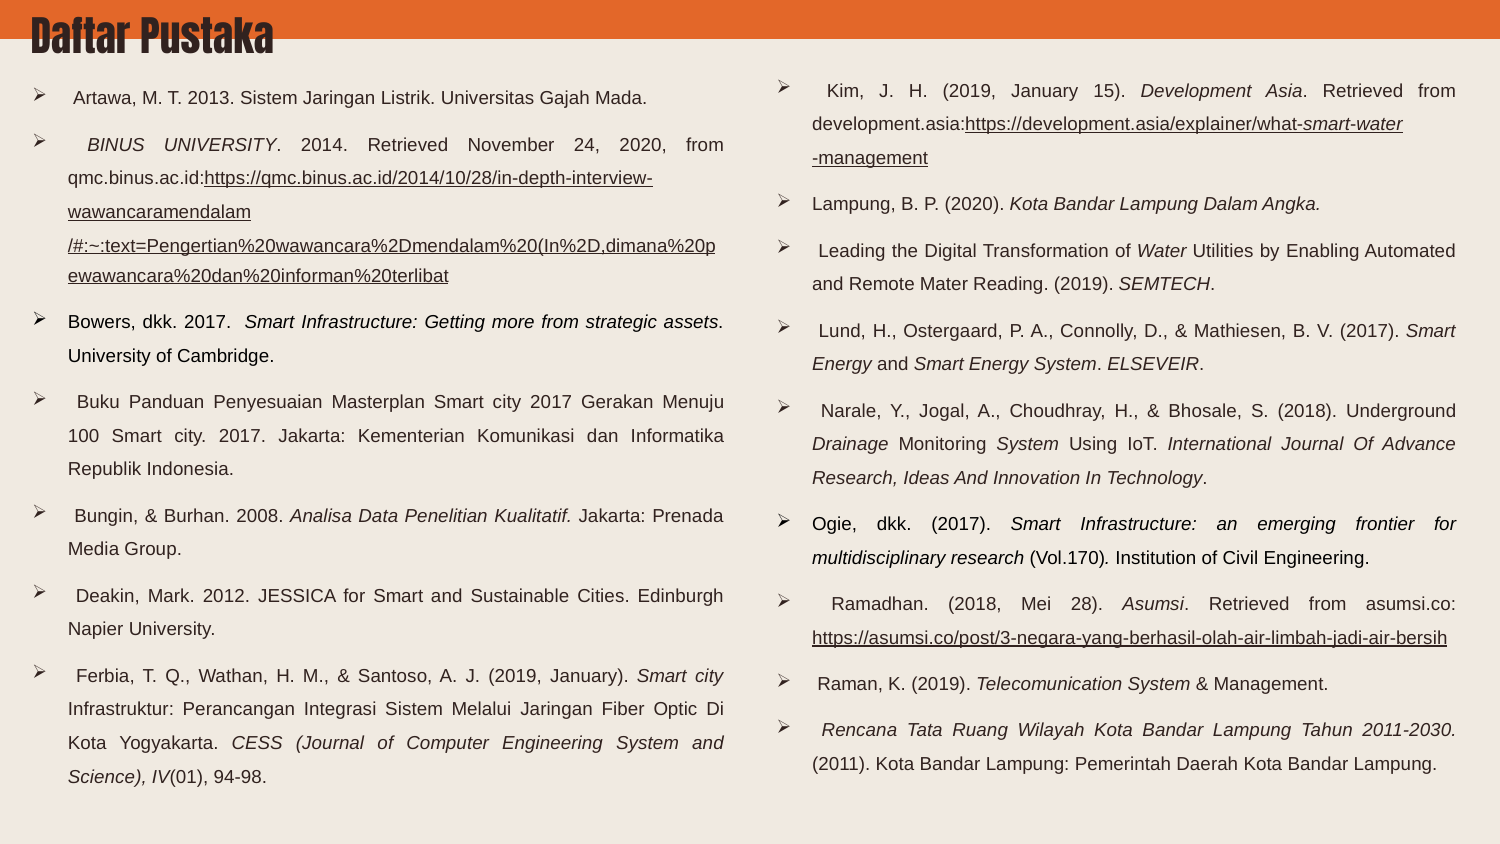

# Daftar Pustaka
 Kim, J. H. (2019, January 15). Development Asia. Retrieved from development.asia:https://development.asia/explainer/what-smart-water-management
Lampung, B. P. (2020). Kota Bandar Lampung Dalam Angka.
 Leading the Digital Transformation of Water Utilities by Enabling Automated and Remote Mater Reading. (2019). SEMTECH.
 Lund, H., Ostergaard, P. A., Connolly, D., & Mathiesen, B. V. (2017). Smart Energy and Smart Energy System. ELSEVEIR.
 Narale, Y., Jogal, A., Choudhray, H., & Bhosale, S. (2018). Underground Drainage Monitoring System Using IoT. International Journal Of Advance Research, Ideas And Innovation In Technology.
Ogie, dkk. (2017). Smart Infrastructure: an emerging frontier for multidisciplinary research (Vol.170). Institution of Civil Engineering.
 Ramadhan. (2018, Mei 28). Asumsi. Retrieved from asumsi.co: https://asumsi.co/post/3-negara-yang-berhasil-olah-air-limbah-jadi-air-bersih
 Raman, K. (2019). Telecomunication System & Management.
 Rencana Tata Ruang Wilayah Kota Bandar Lampung Tahun 2011-2030. (2011). Kota Bandar Lampung: Pemerintah Daerah Kota Bandar Lampung.
 Artawa, M. T. 2013. Sistem Jaringan Listrik. Universitas Gajah Mada.
 BINUS UNIVERSITY. 2014. Retrieved November 24, 2020, from qmc.binus.ac.id:https://qmc.binus.ac.id/2014/10/28/in-depth-interview-wawancaramendalam/#:~:text=Pengertian%20wawancara%2Dmendalam%20(In%2D,dimana%20pewawancara%20dan%20informan%20terlibat
Bowers, dkk. 2017.  Smart Infrastructure: Getting more from strategic assets. University of Cambridge.
 Buku Panduan Penyesuaian Masterplan Smart city 2017 Gerakan Menuju 100 Smart city. 2017. Jakarta: Kementerian Komunikasi dan Informatika Republik Indonesia.
 Bungin, & Burhan. 2008. Analisa Data Penelitian Kualitatif. Jakarta: Prenada Media Group.
 Deakin, Mark. 2012. JESSICA for Smart and Sustainable Cities. Edinburgh Napier University.
 Ferbia, T. Q., Wathan, H. M., & Santoso, A. J. (2019, January). Smart city Infrastruktur: Perancangan Integrasi Sistem Melalui Jaringan Fiber Optic Di Kota Yogyakarta. CESS (Journal of Computer Engineering System and Science), IV(01), 94-98.